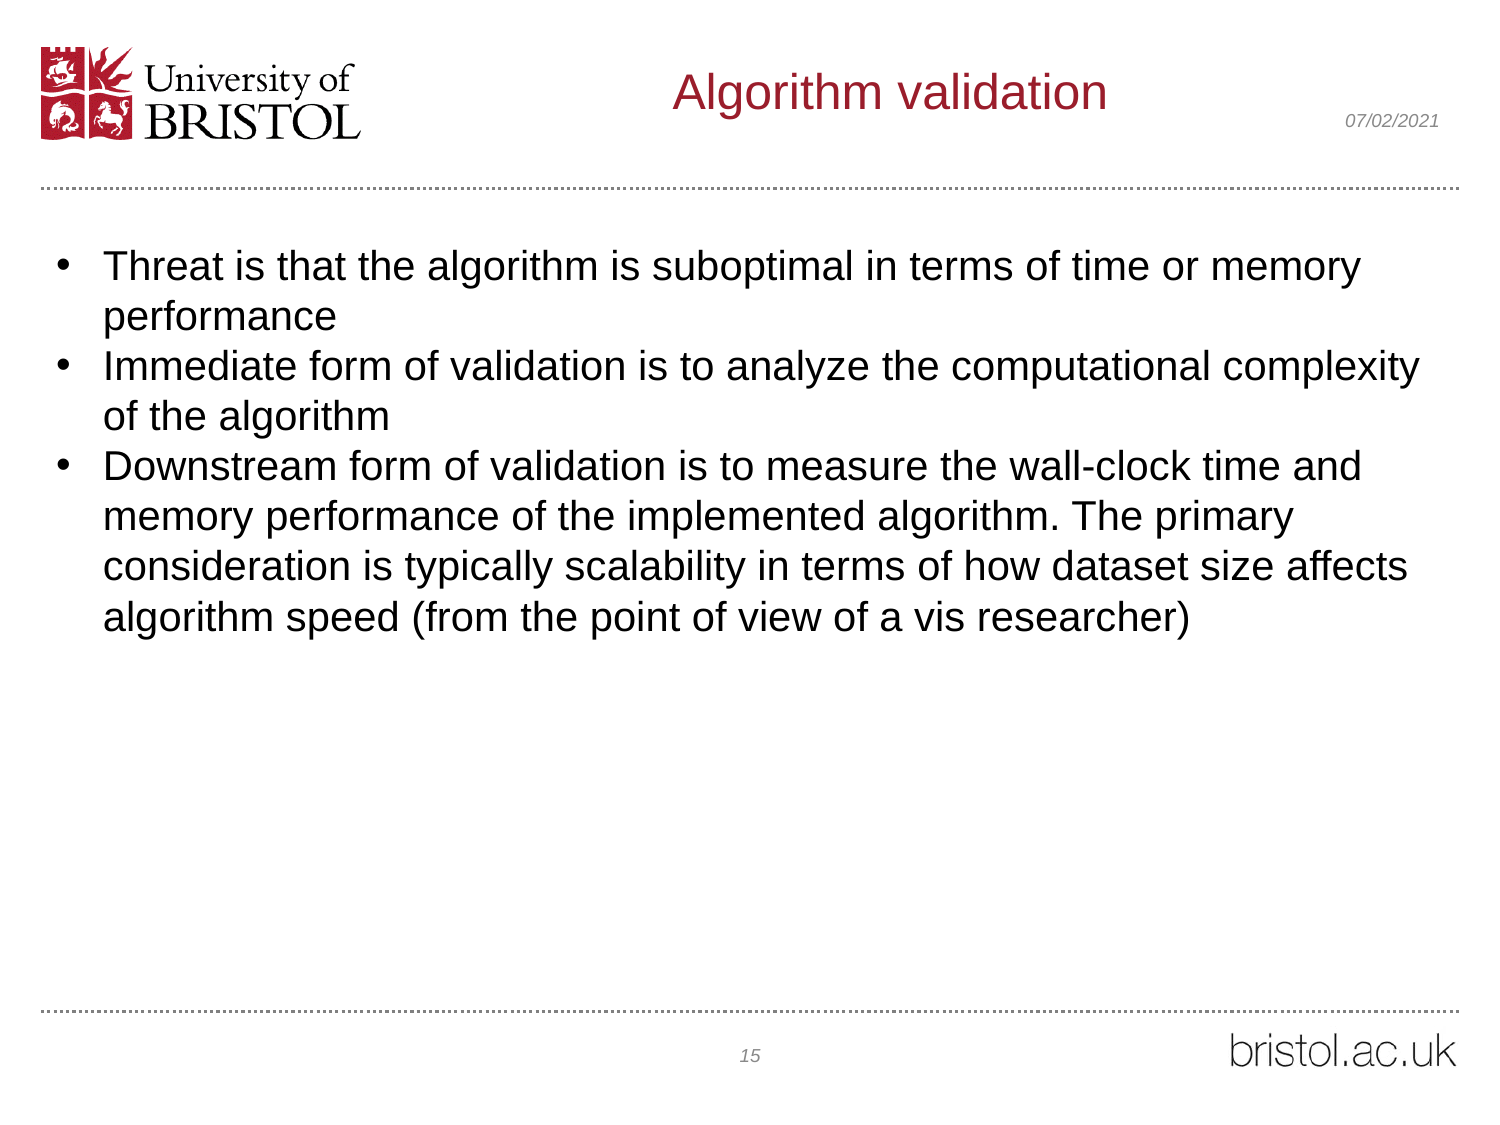

# Algorithm validation
07/02/2021
Threat is that the algorithm is suboptimal in terms of time or memory performance
Immediate form of validation is to analyze the computational complexity of the algorithm
Downstream form of validation is to measure the wall-clock time and memory performance of the implemented algorithm. The primary consideration is typically scalability in terms of how dataset size affects algorithm speed (from the point of view of a vis researcher)

15